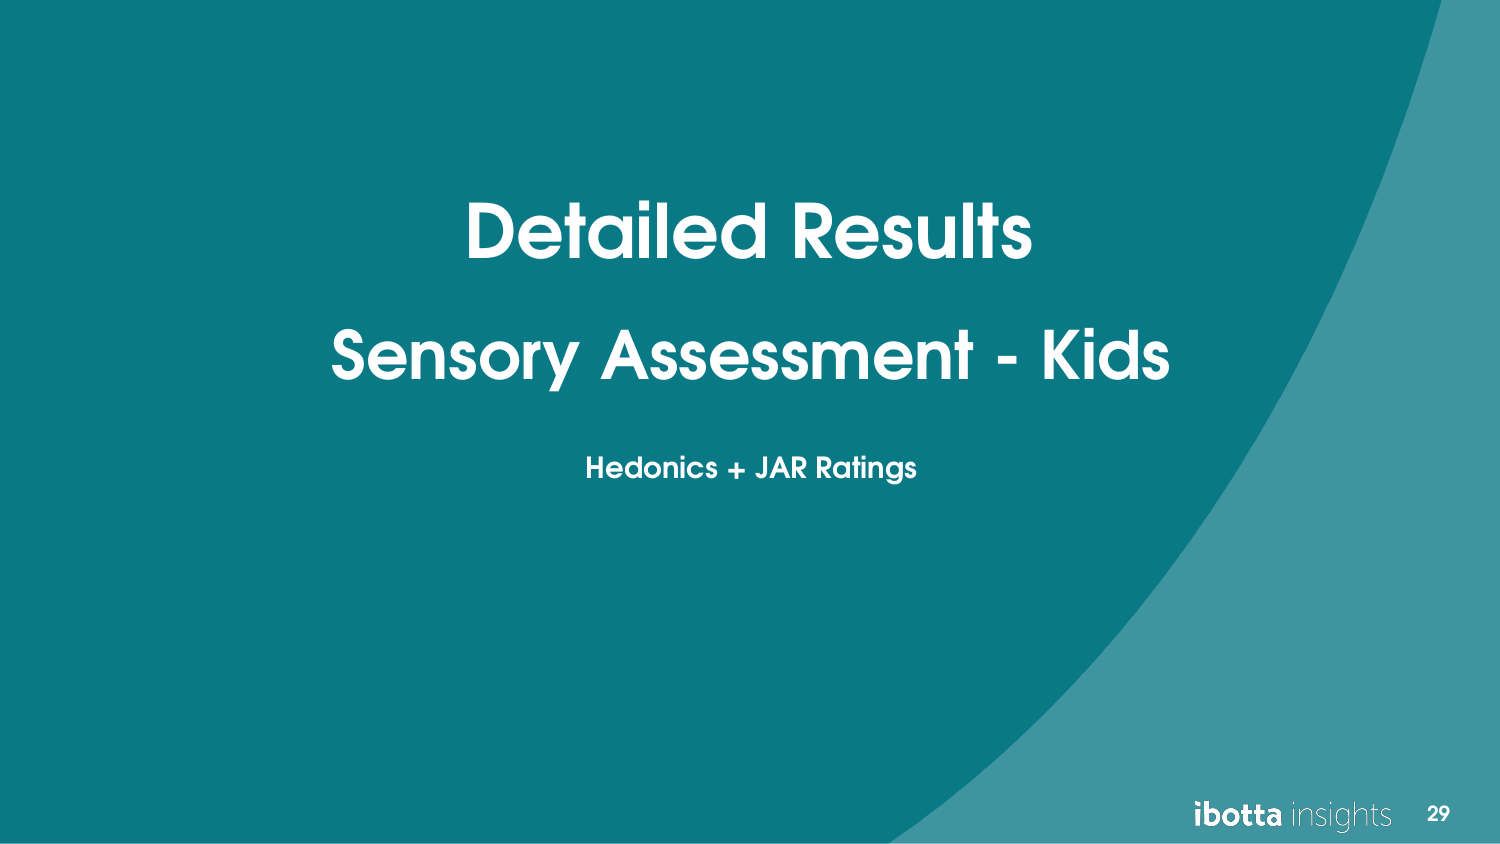

Detailed Results
# Sensory Assessment - Kids Hedonics + JAR Ratings
29